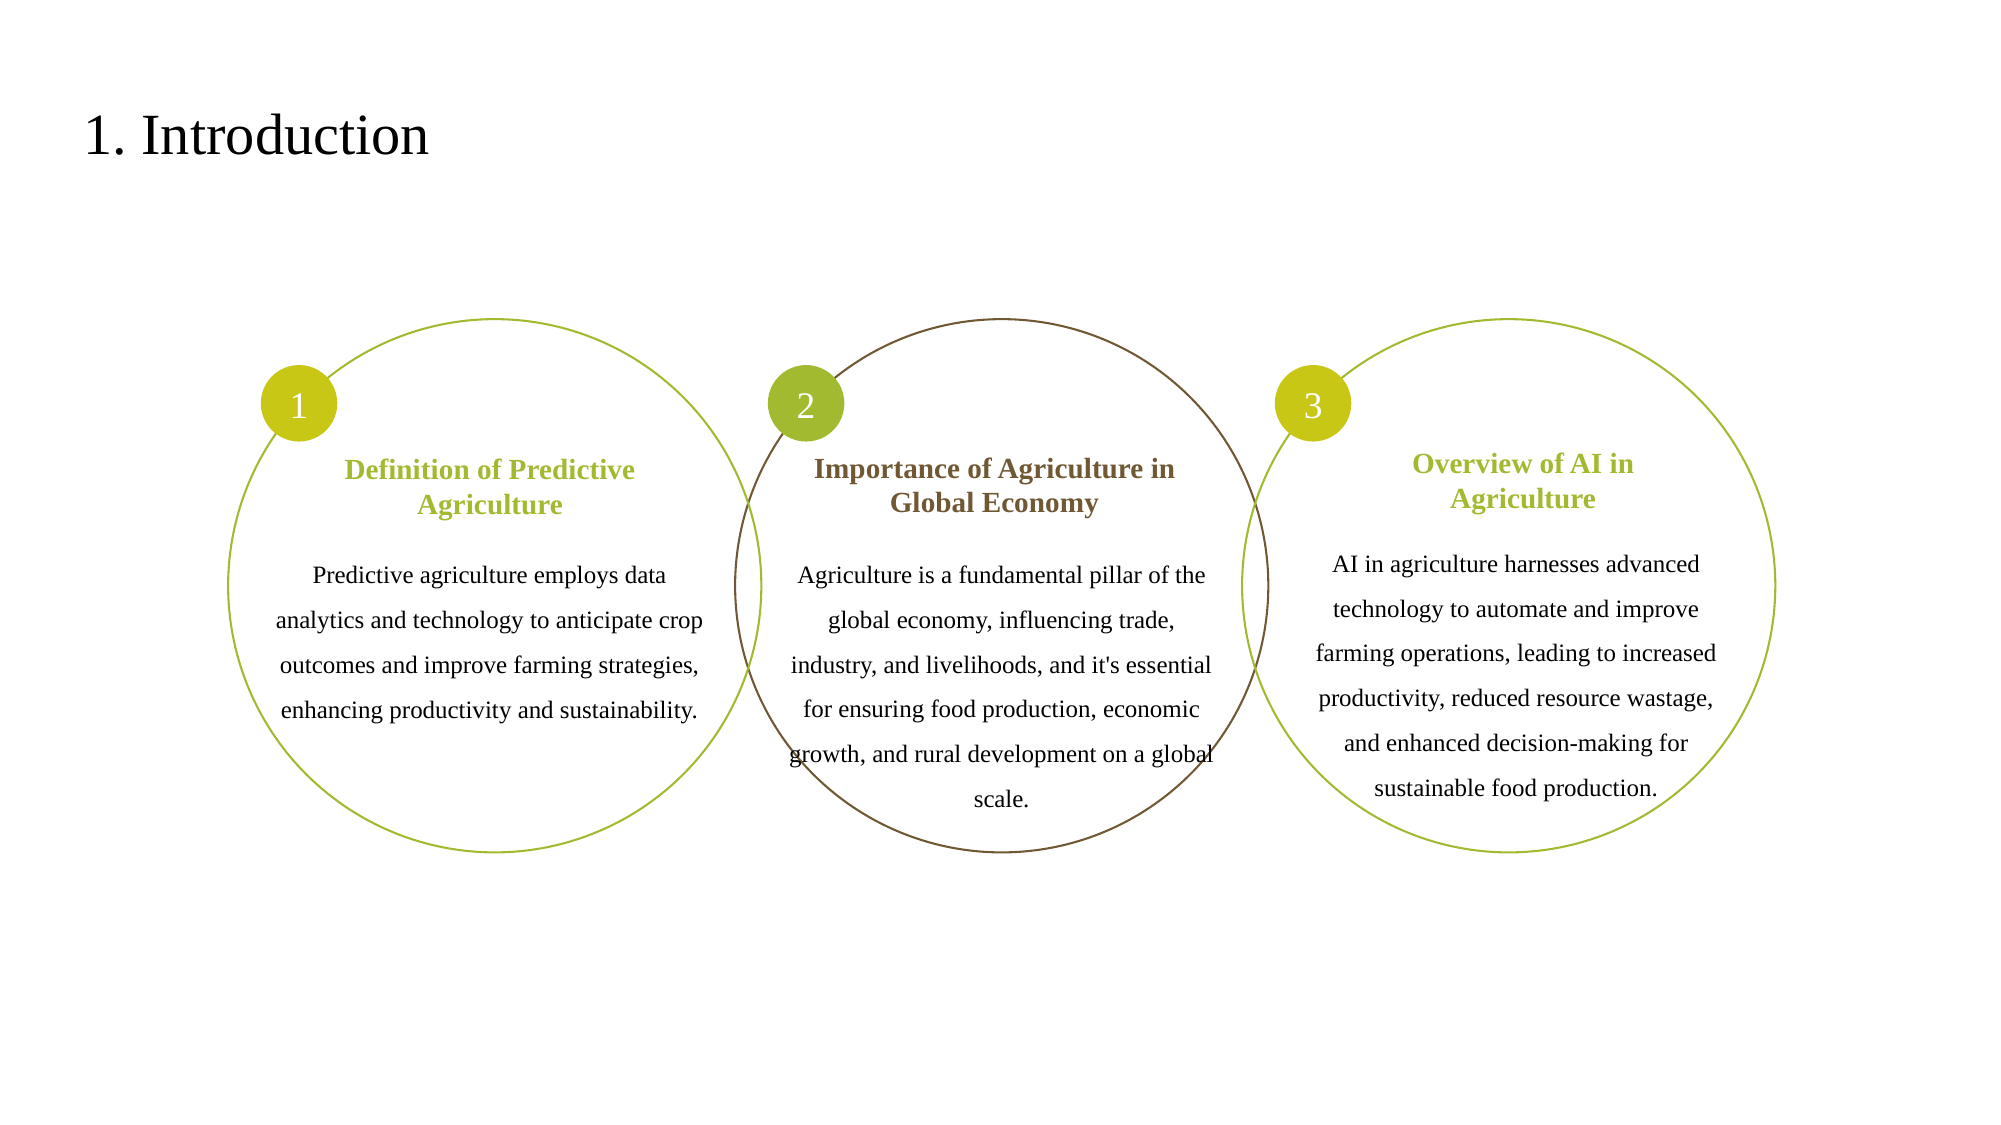

1. Introduction

1
2
3
Overview of AI in Agriculture
AI in agriculture harnesses advanced technology to automate and improve farming operations, leading to increased productivity, reduced resource wastage, and enhanced decision-making for sustainable food production.
Importance of Agriculture in Global Economy
Agriculture is a fundamental pillar of the global economy, influencing trade, industry, and livelihoods, and it's essential for ensuring food production, economic growth, and rural development on a global scale.
Definition of Predictive Agriculture
Predictive agriculture employs data analytics and technology to anticipate crop outcomes and improve farming strategies, enhancing productivity and sustainability.